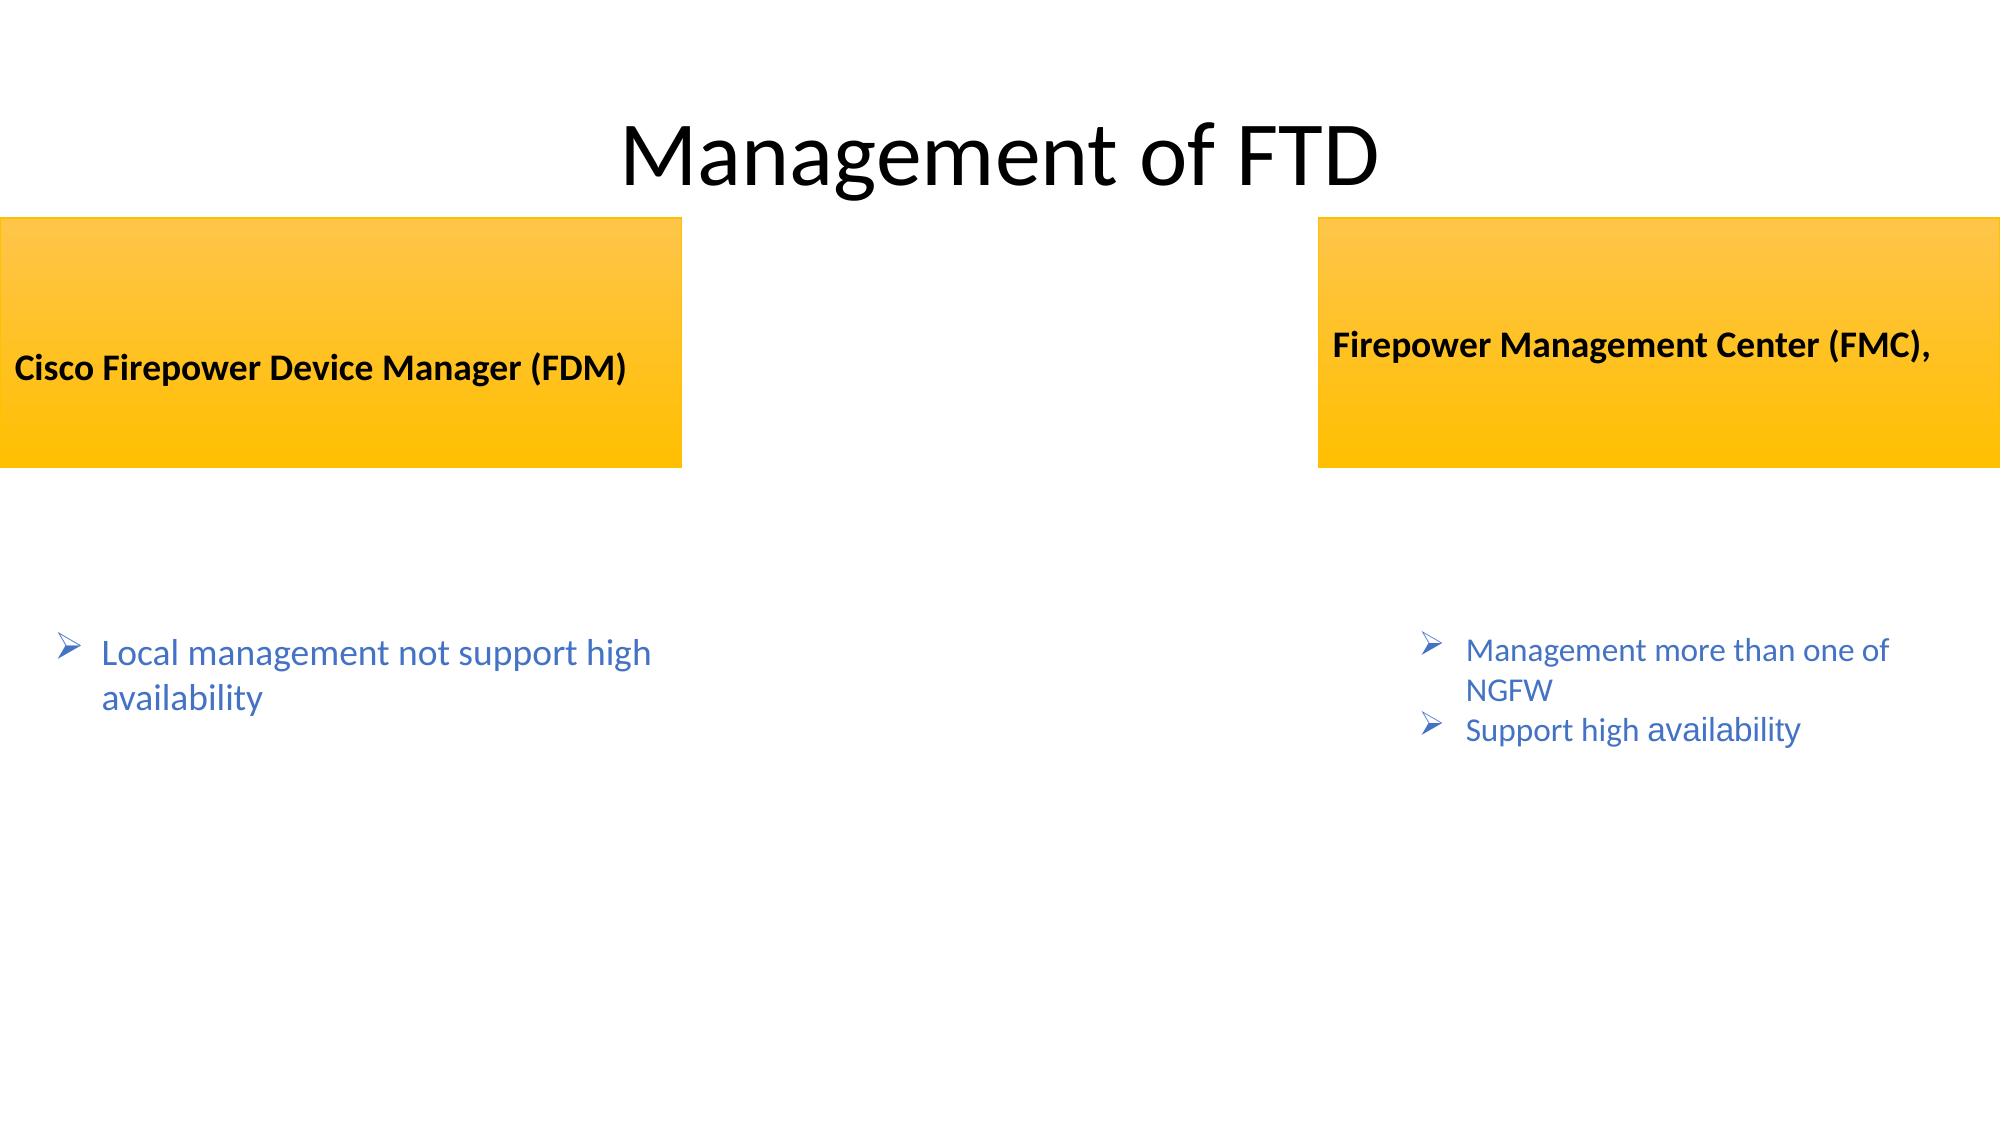

# Management of FTD

Cisco Firepower Device Manager (FDM)
Firepower Management Center (FMC),
Local management not support high availability
Management more than one of NGFW
Support high availability